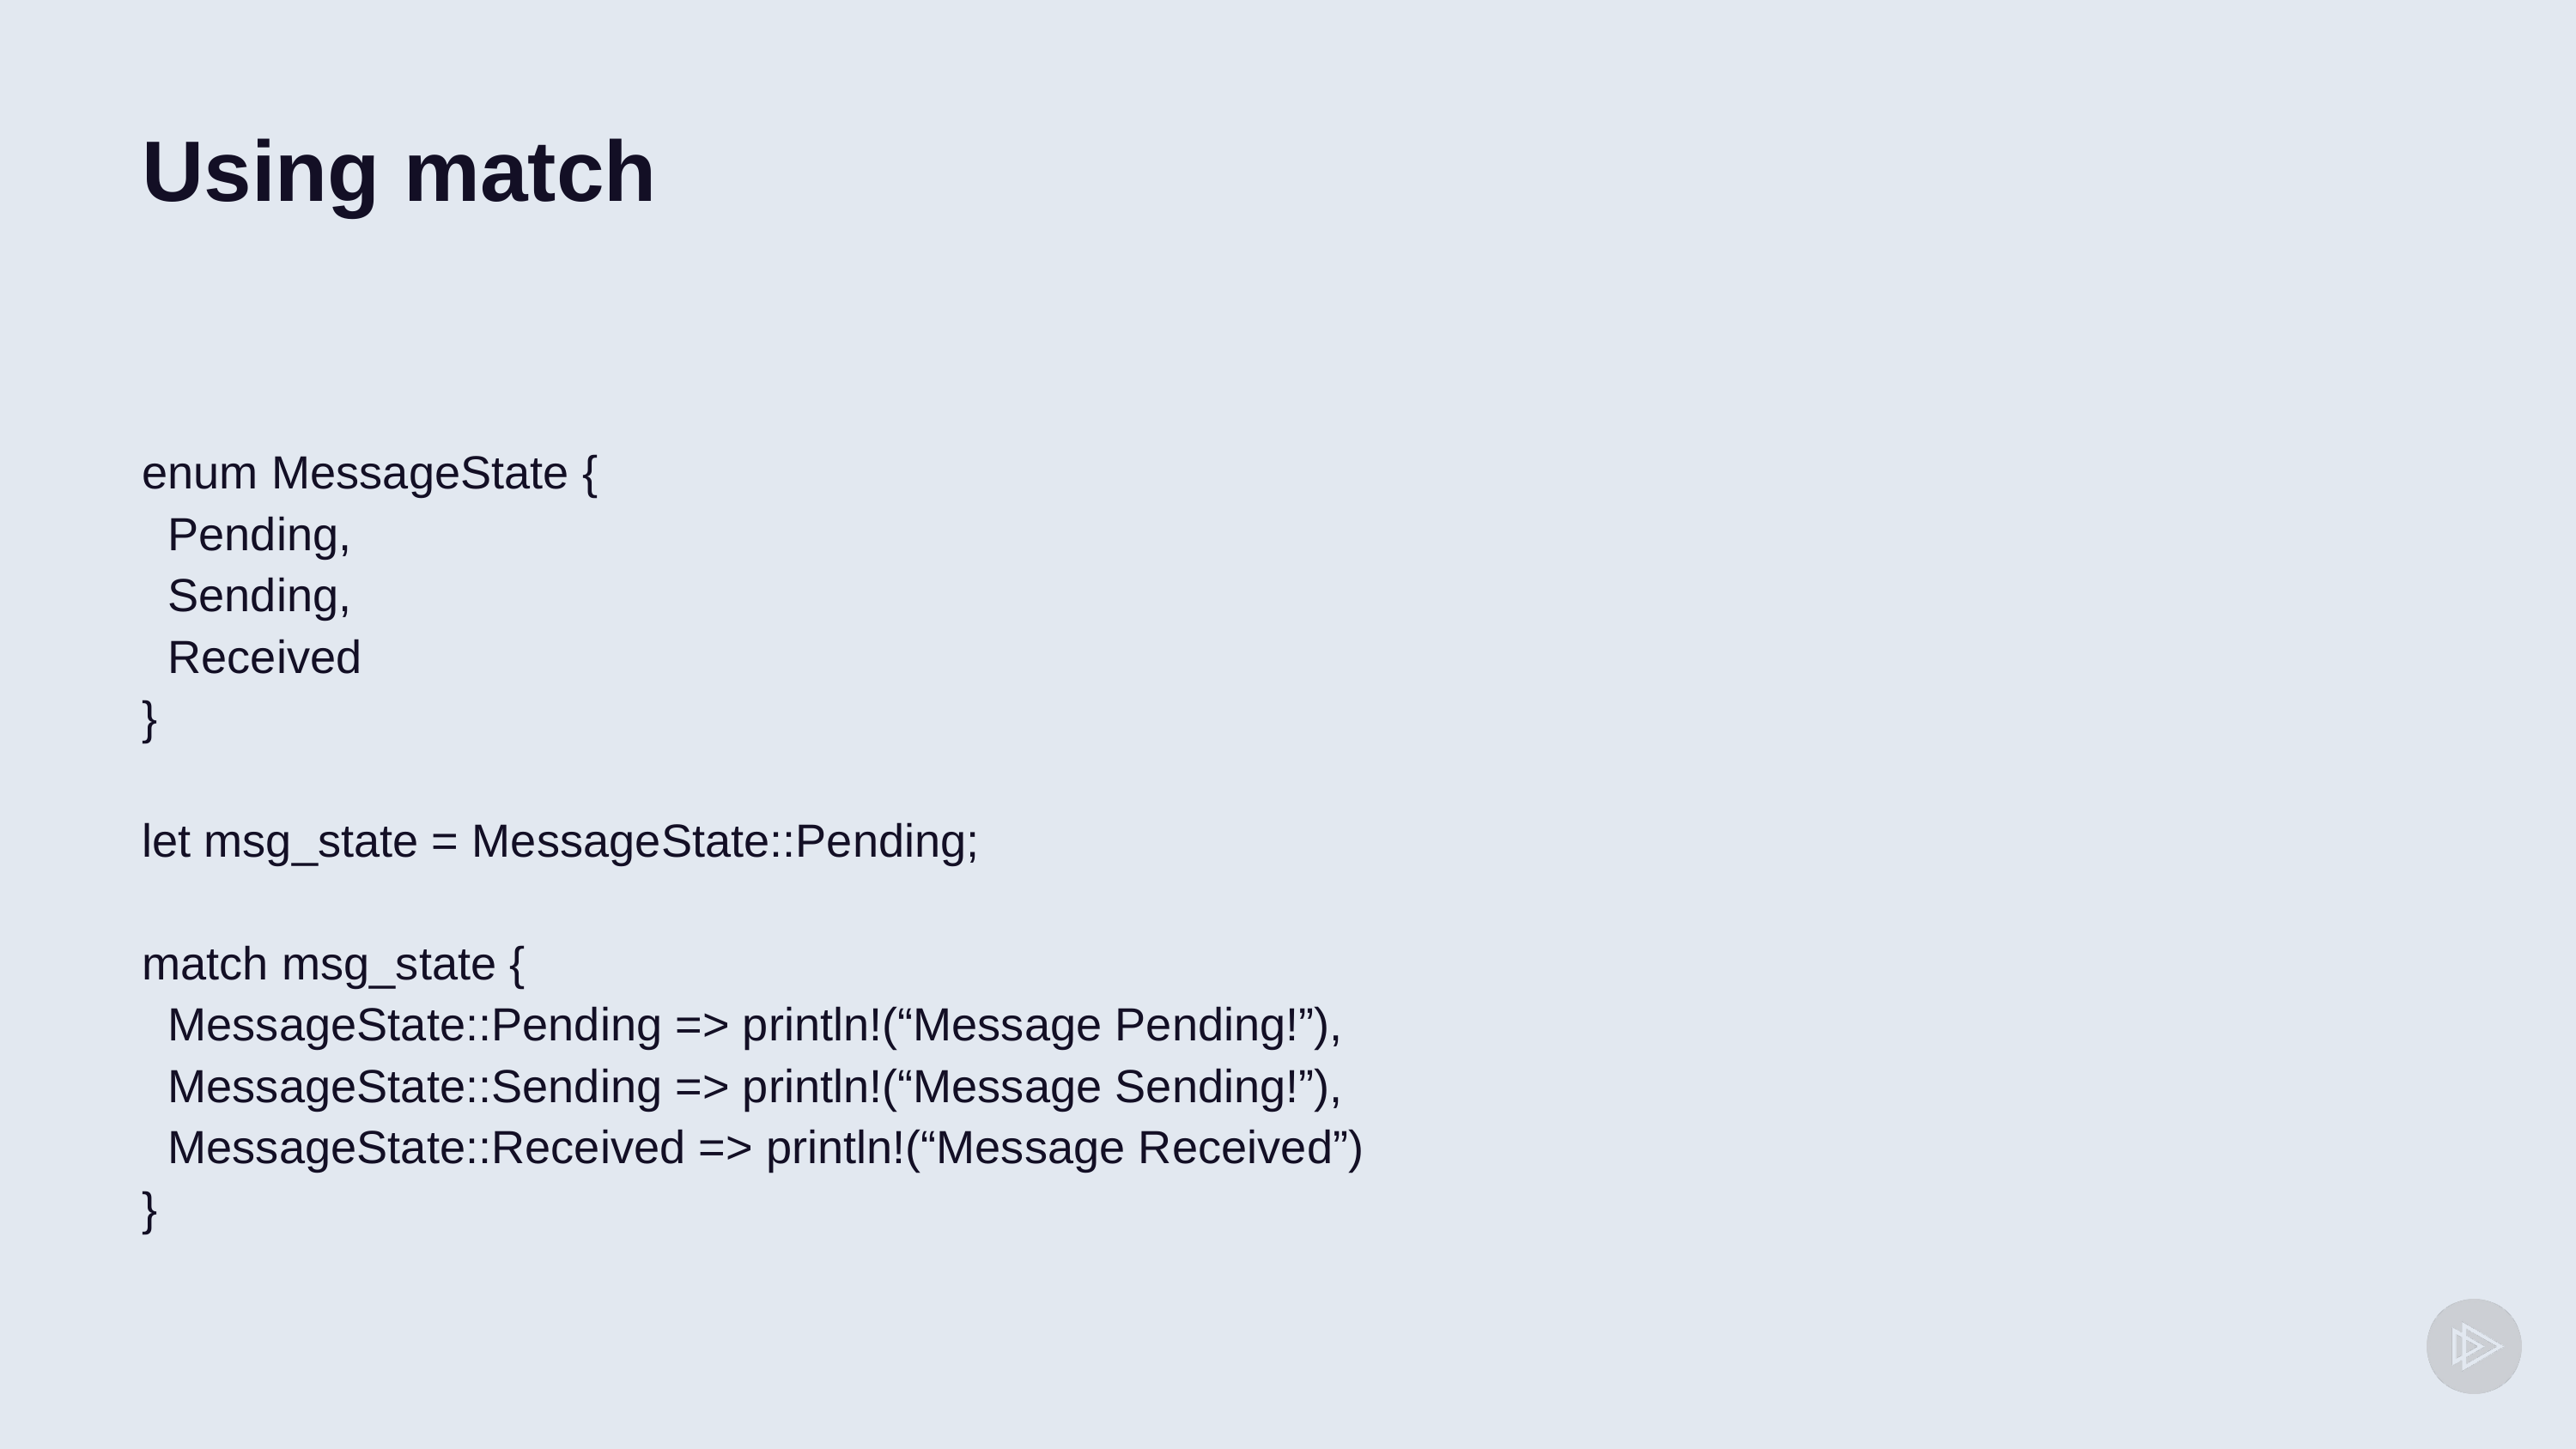

# Using match
enum MessageState {
  Pending,
  Sending,
  Received
}

let msg_state = MessageState::Pending;

match msg_state {
  MessageState::Pending => println!(“Message Pending!”),
  MessageState::Sending => println!(“Message Sending!”),
  MessageState::Received => println!(“Message Received”)
}